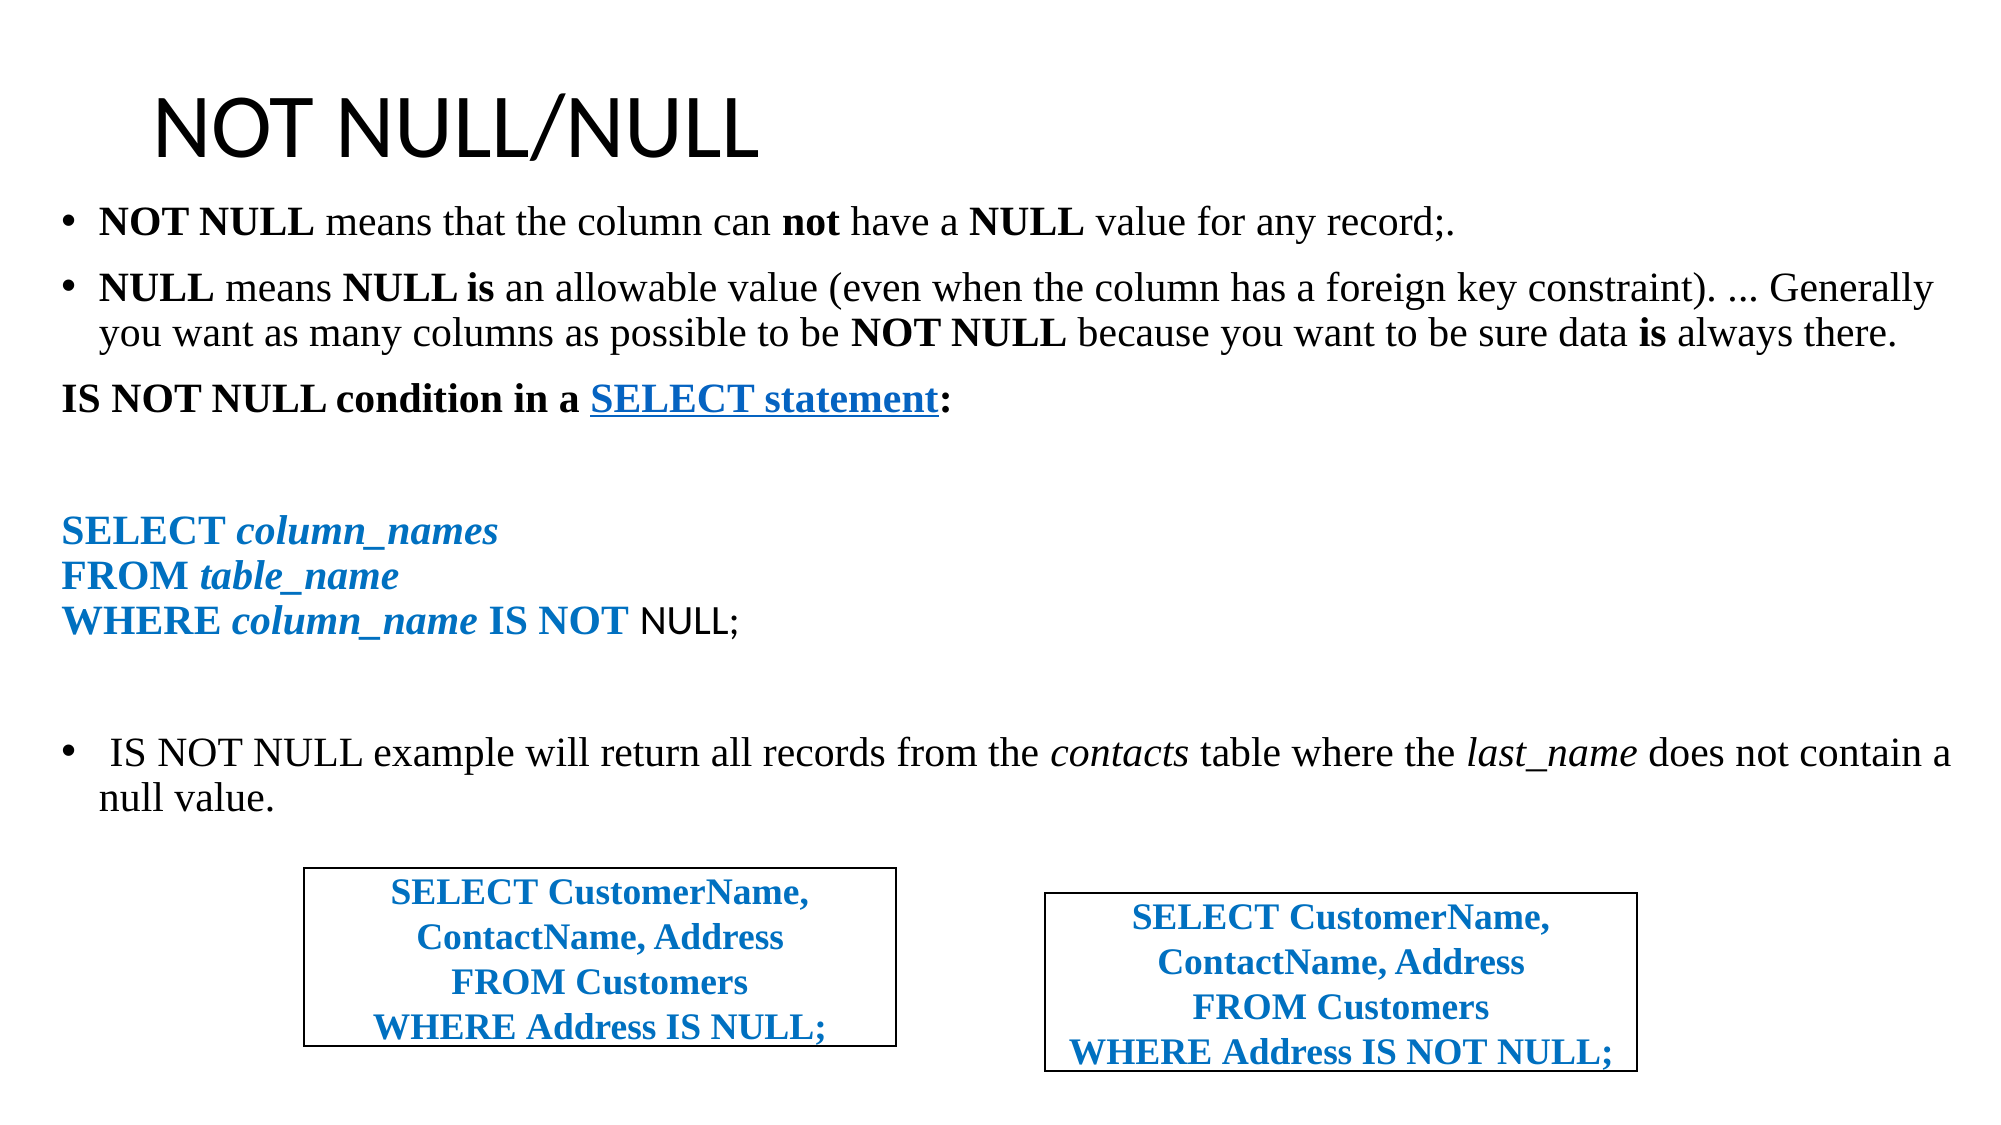

# NOT NULL/NULL
NOT NULL means that the column can not have a NULL value for any record;.
NULL means NULL is an allowable value (even when the column has a foreign key constraint). ... Generally you want as many columns as possible to be NOT NULL because you want to be sure data is always there.
IS NOT NULL condition in a SELECT statement:

SELECT column_names
FROM table_name
WHERE column_name IS NOT NULL;

 IS NOT NULL example will return all records from the contacts table where the last_name does not contain a null value.

SELECT CustomerName, ContactName, Address
FROM Customers
WHERE Address IS NULL;
SELECT CustomerName, ContactName, Address
FROM Customers
WHERE Address IS NOT NULL;